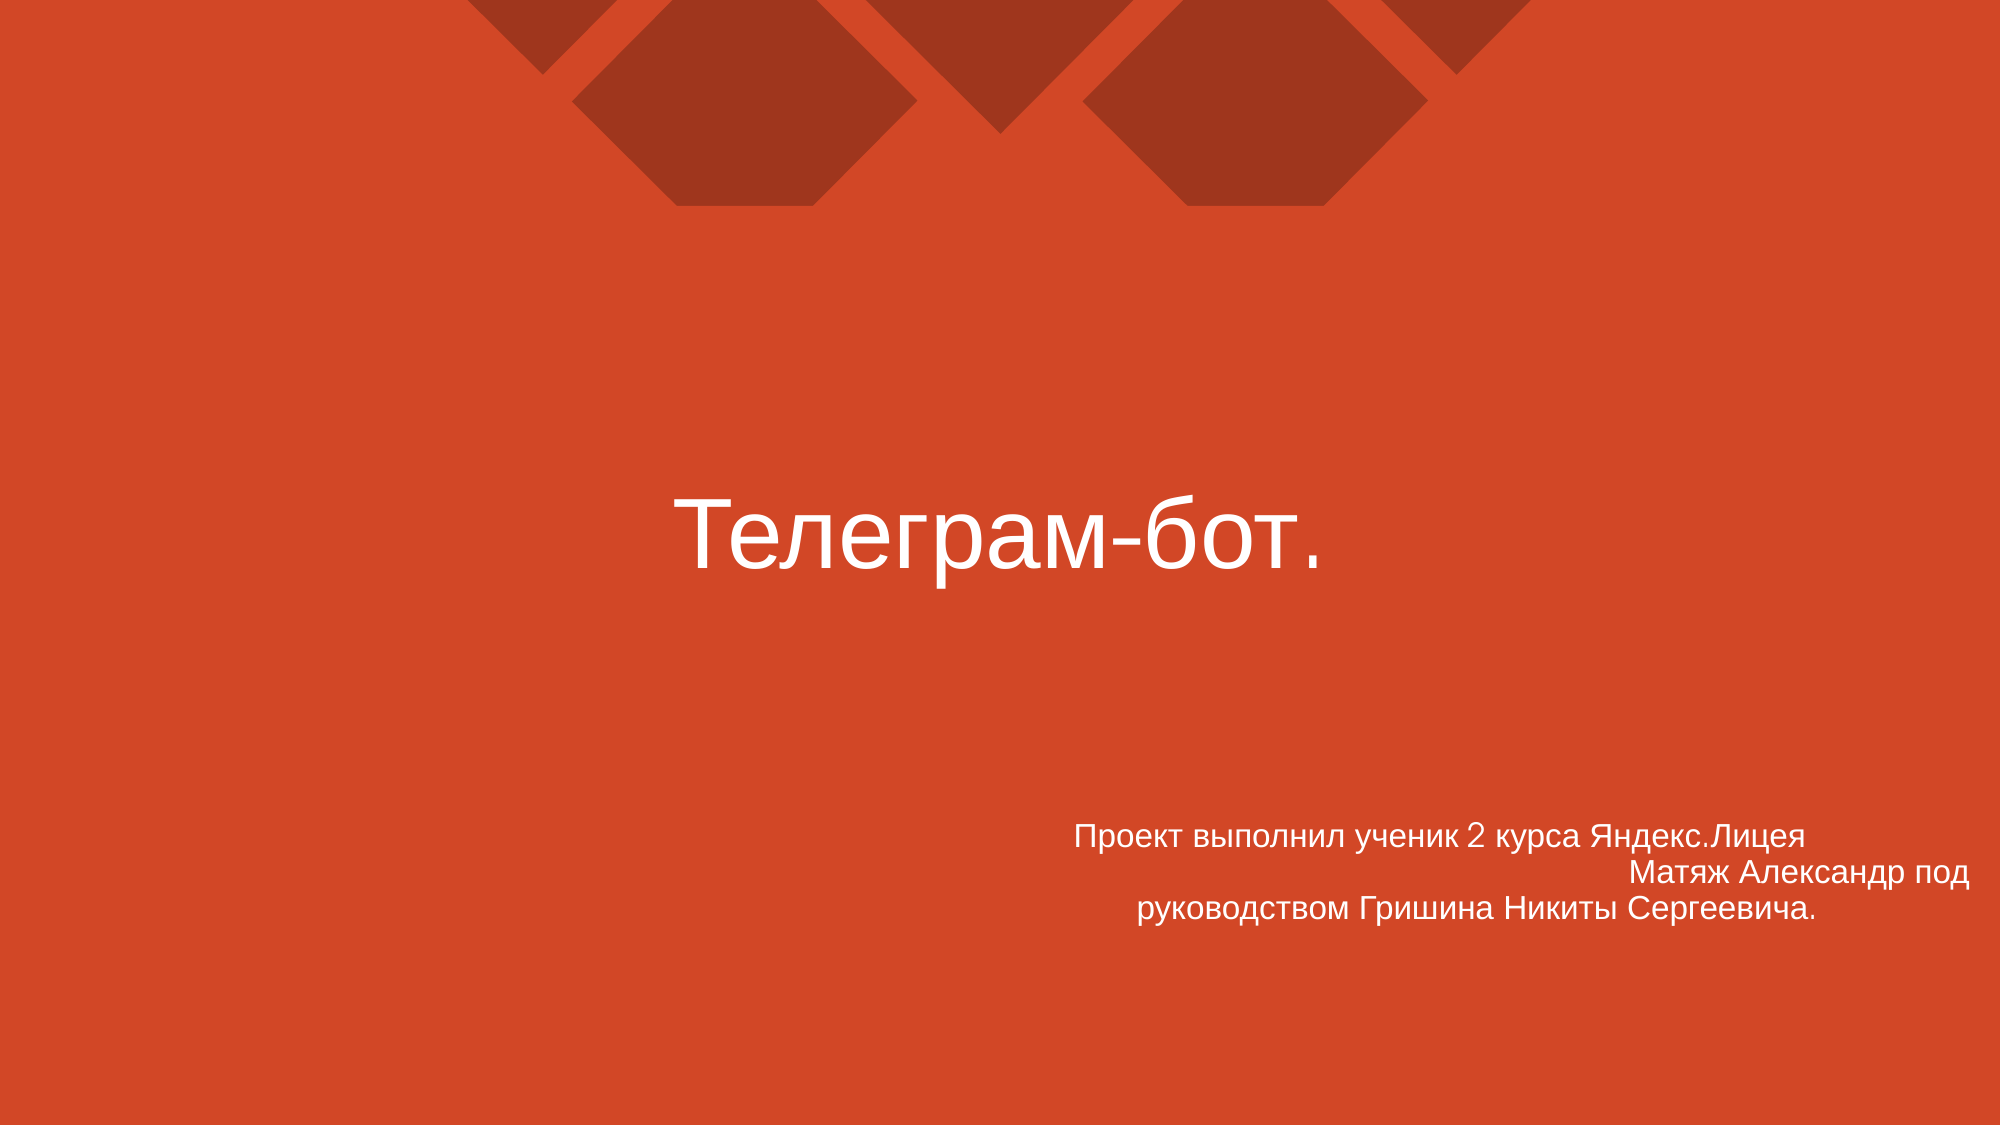

# Телеграм-бот.
     Проект выполнил ученик 2 курса Яндекс.Лицея 				                     Матяж Александр под руководством Гришина Никиты Сергеевича.